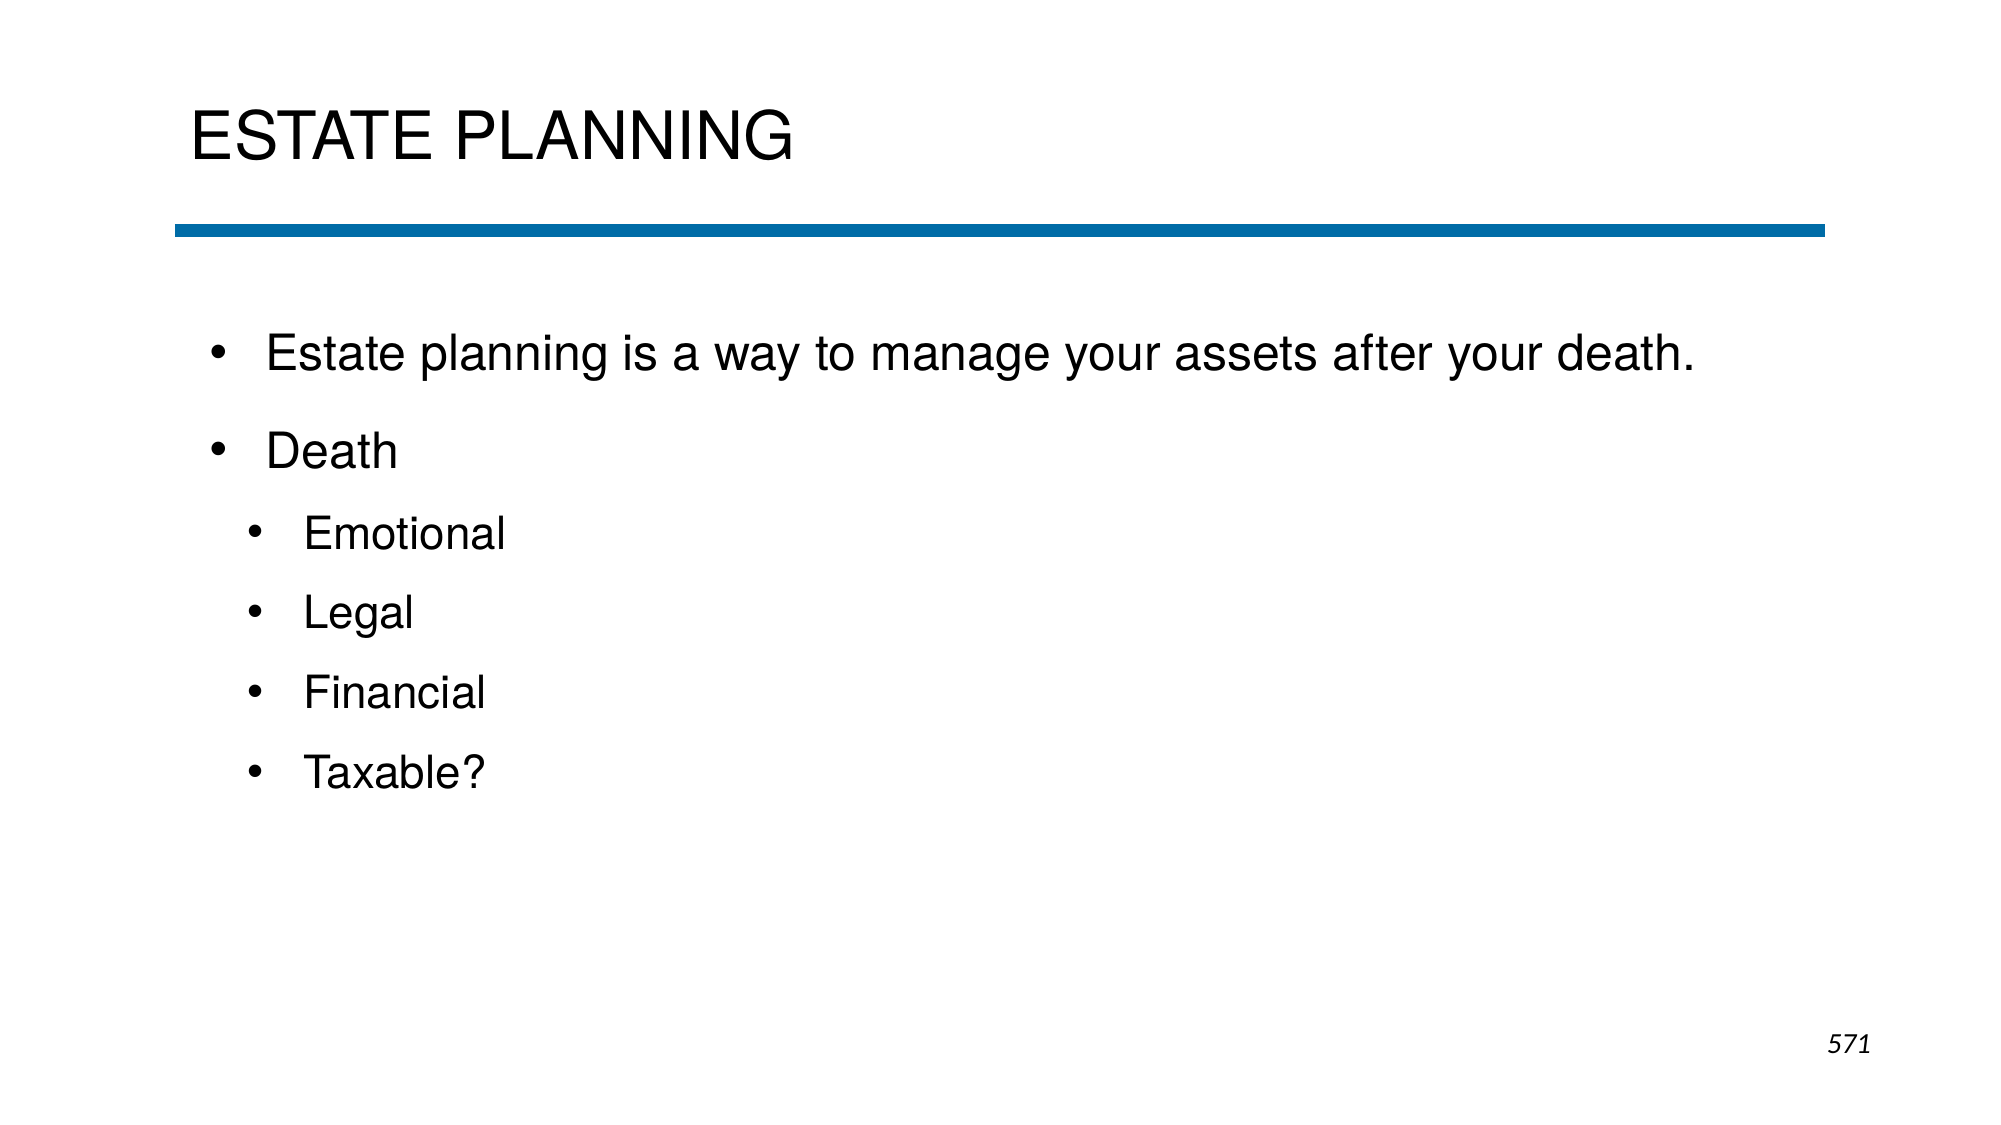

# Estate Planning
Estate planning is a way to manage your assets after your death.
Death
Emotional
Legal
Financial
Taxable?

1-571